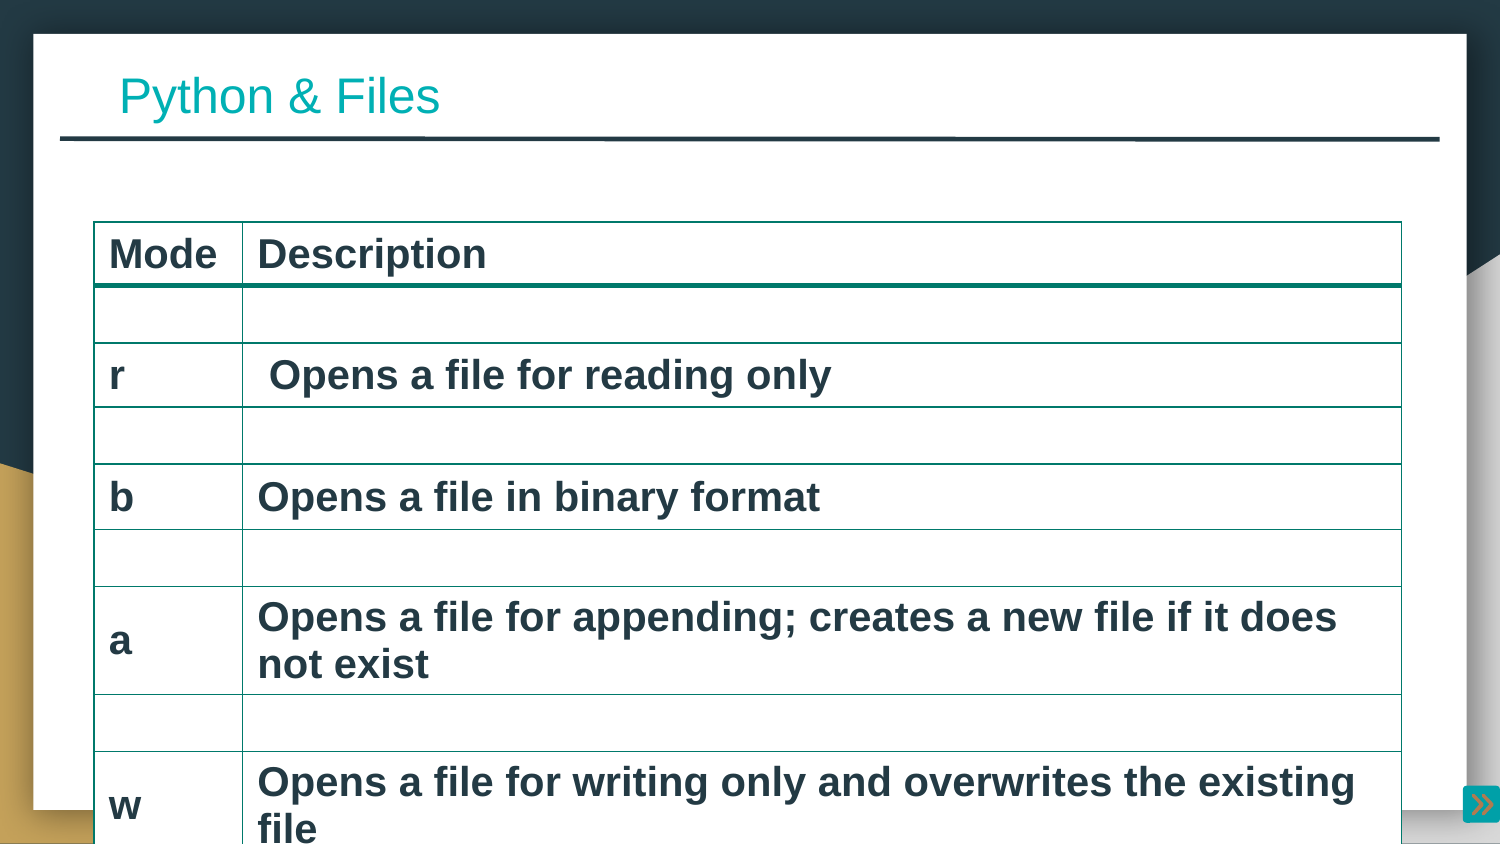

Python & Files
| Mode | Description |
| --- | --- |
|  |  |
| r | Opens a file for reading only |
|  |  |
| b | Opens a file in binary format |
|  |  |
| a | Opens a file for appending; creates a new file if it does not exist |
|  |  |
| w | Opens a file for writing only and overwrites the existing file |
|  |  |
| + | Adds a read or write operation depending on the one selected |